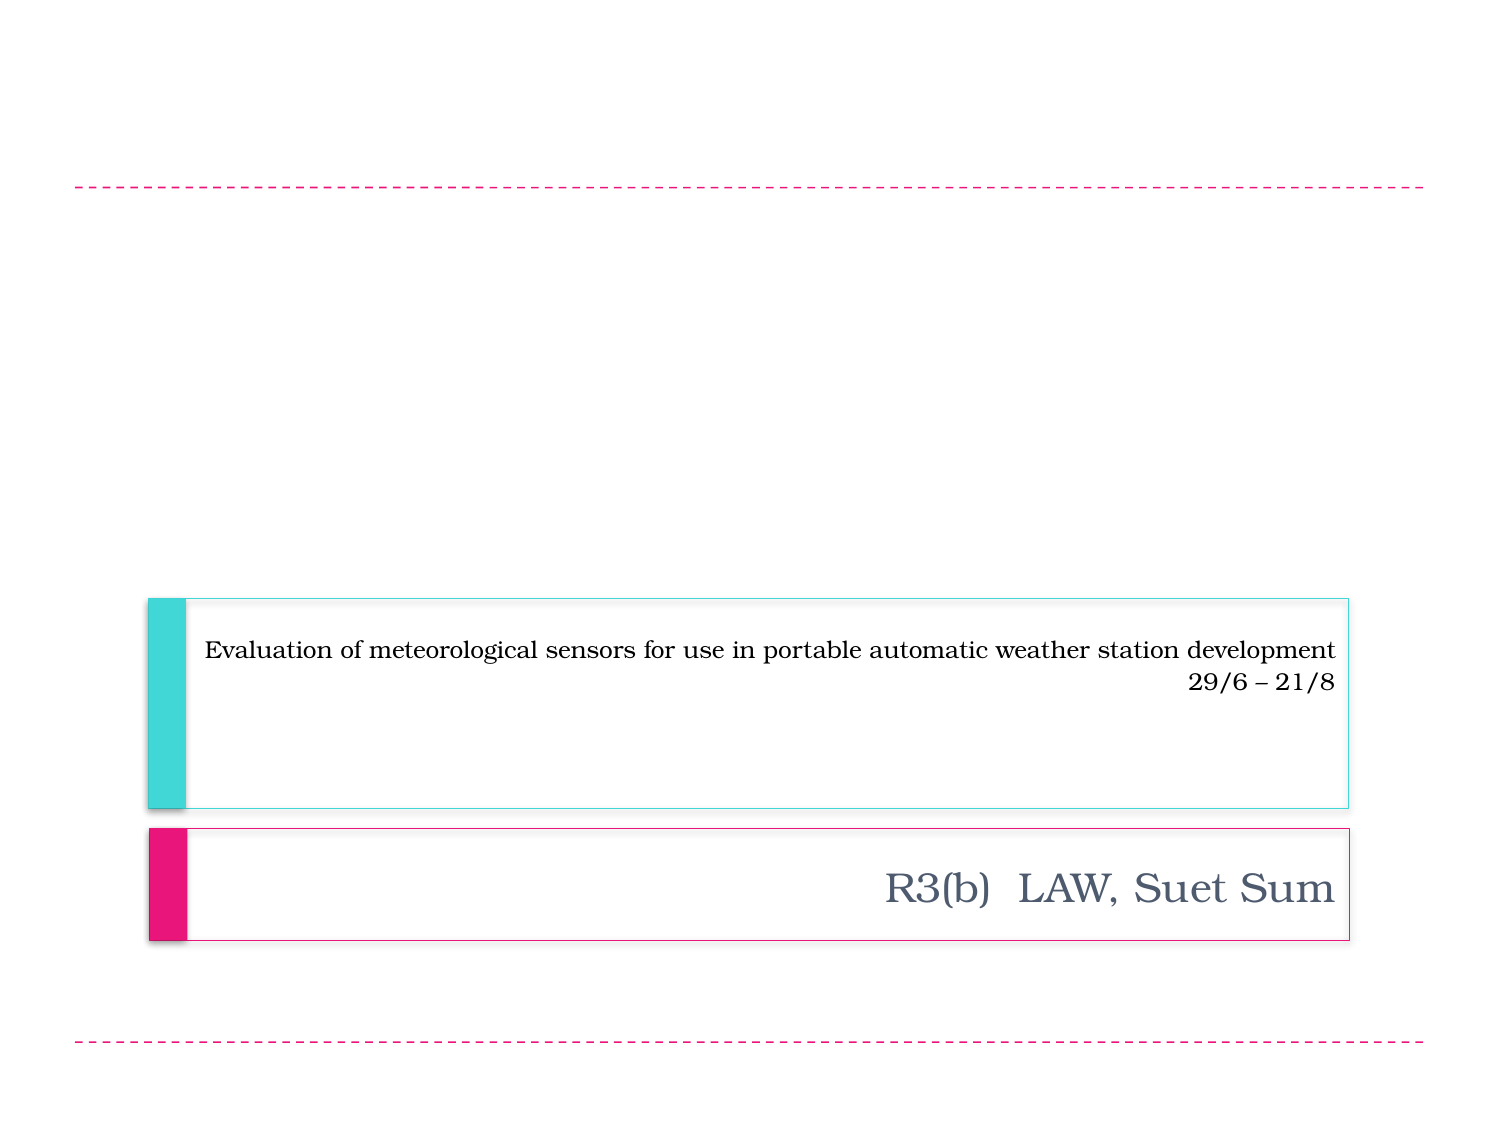

Evaluation of meteorological sensors for use in portable automatic weather station development
29/6 – 21/8
R3(b)  LAW, Suet Sum